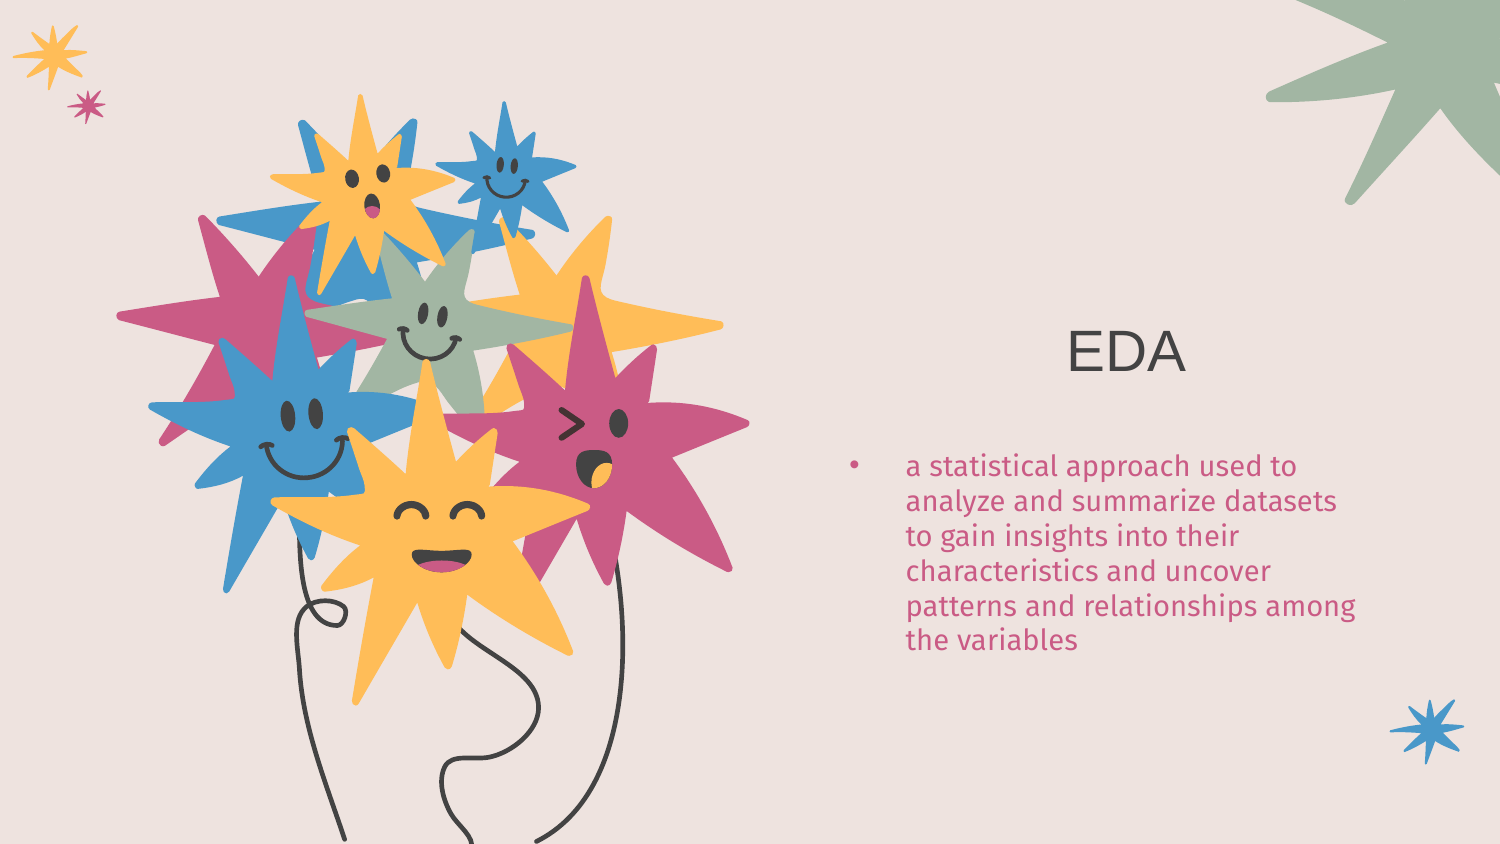

# EDA
a statistical approach used to analyze and summarize datasets to gain insights into their characteristics and uncover patterns and relationships among the variables